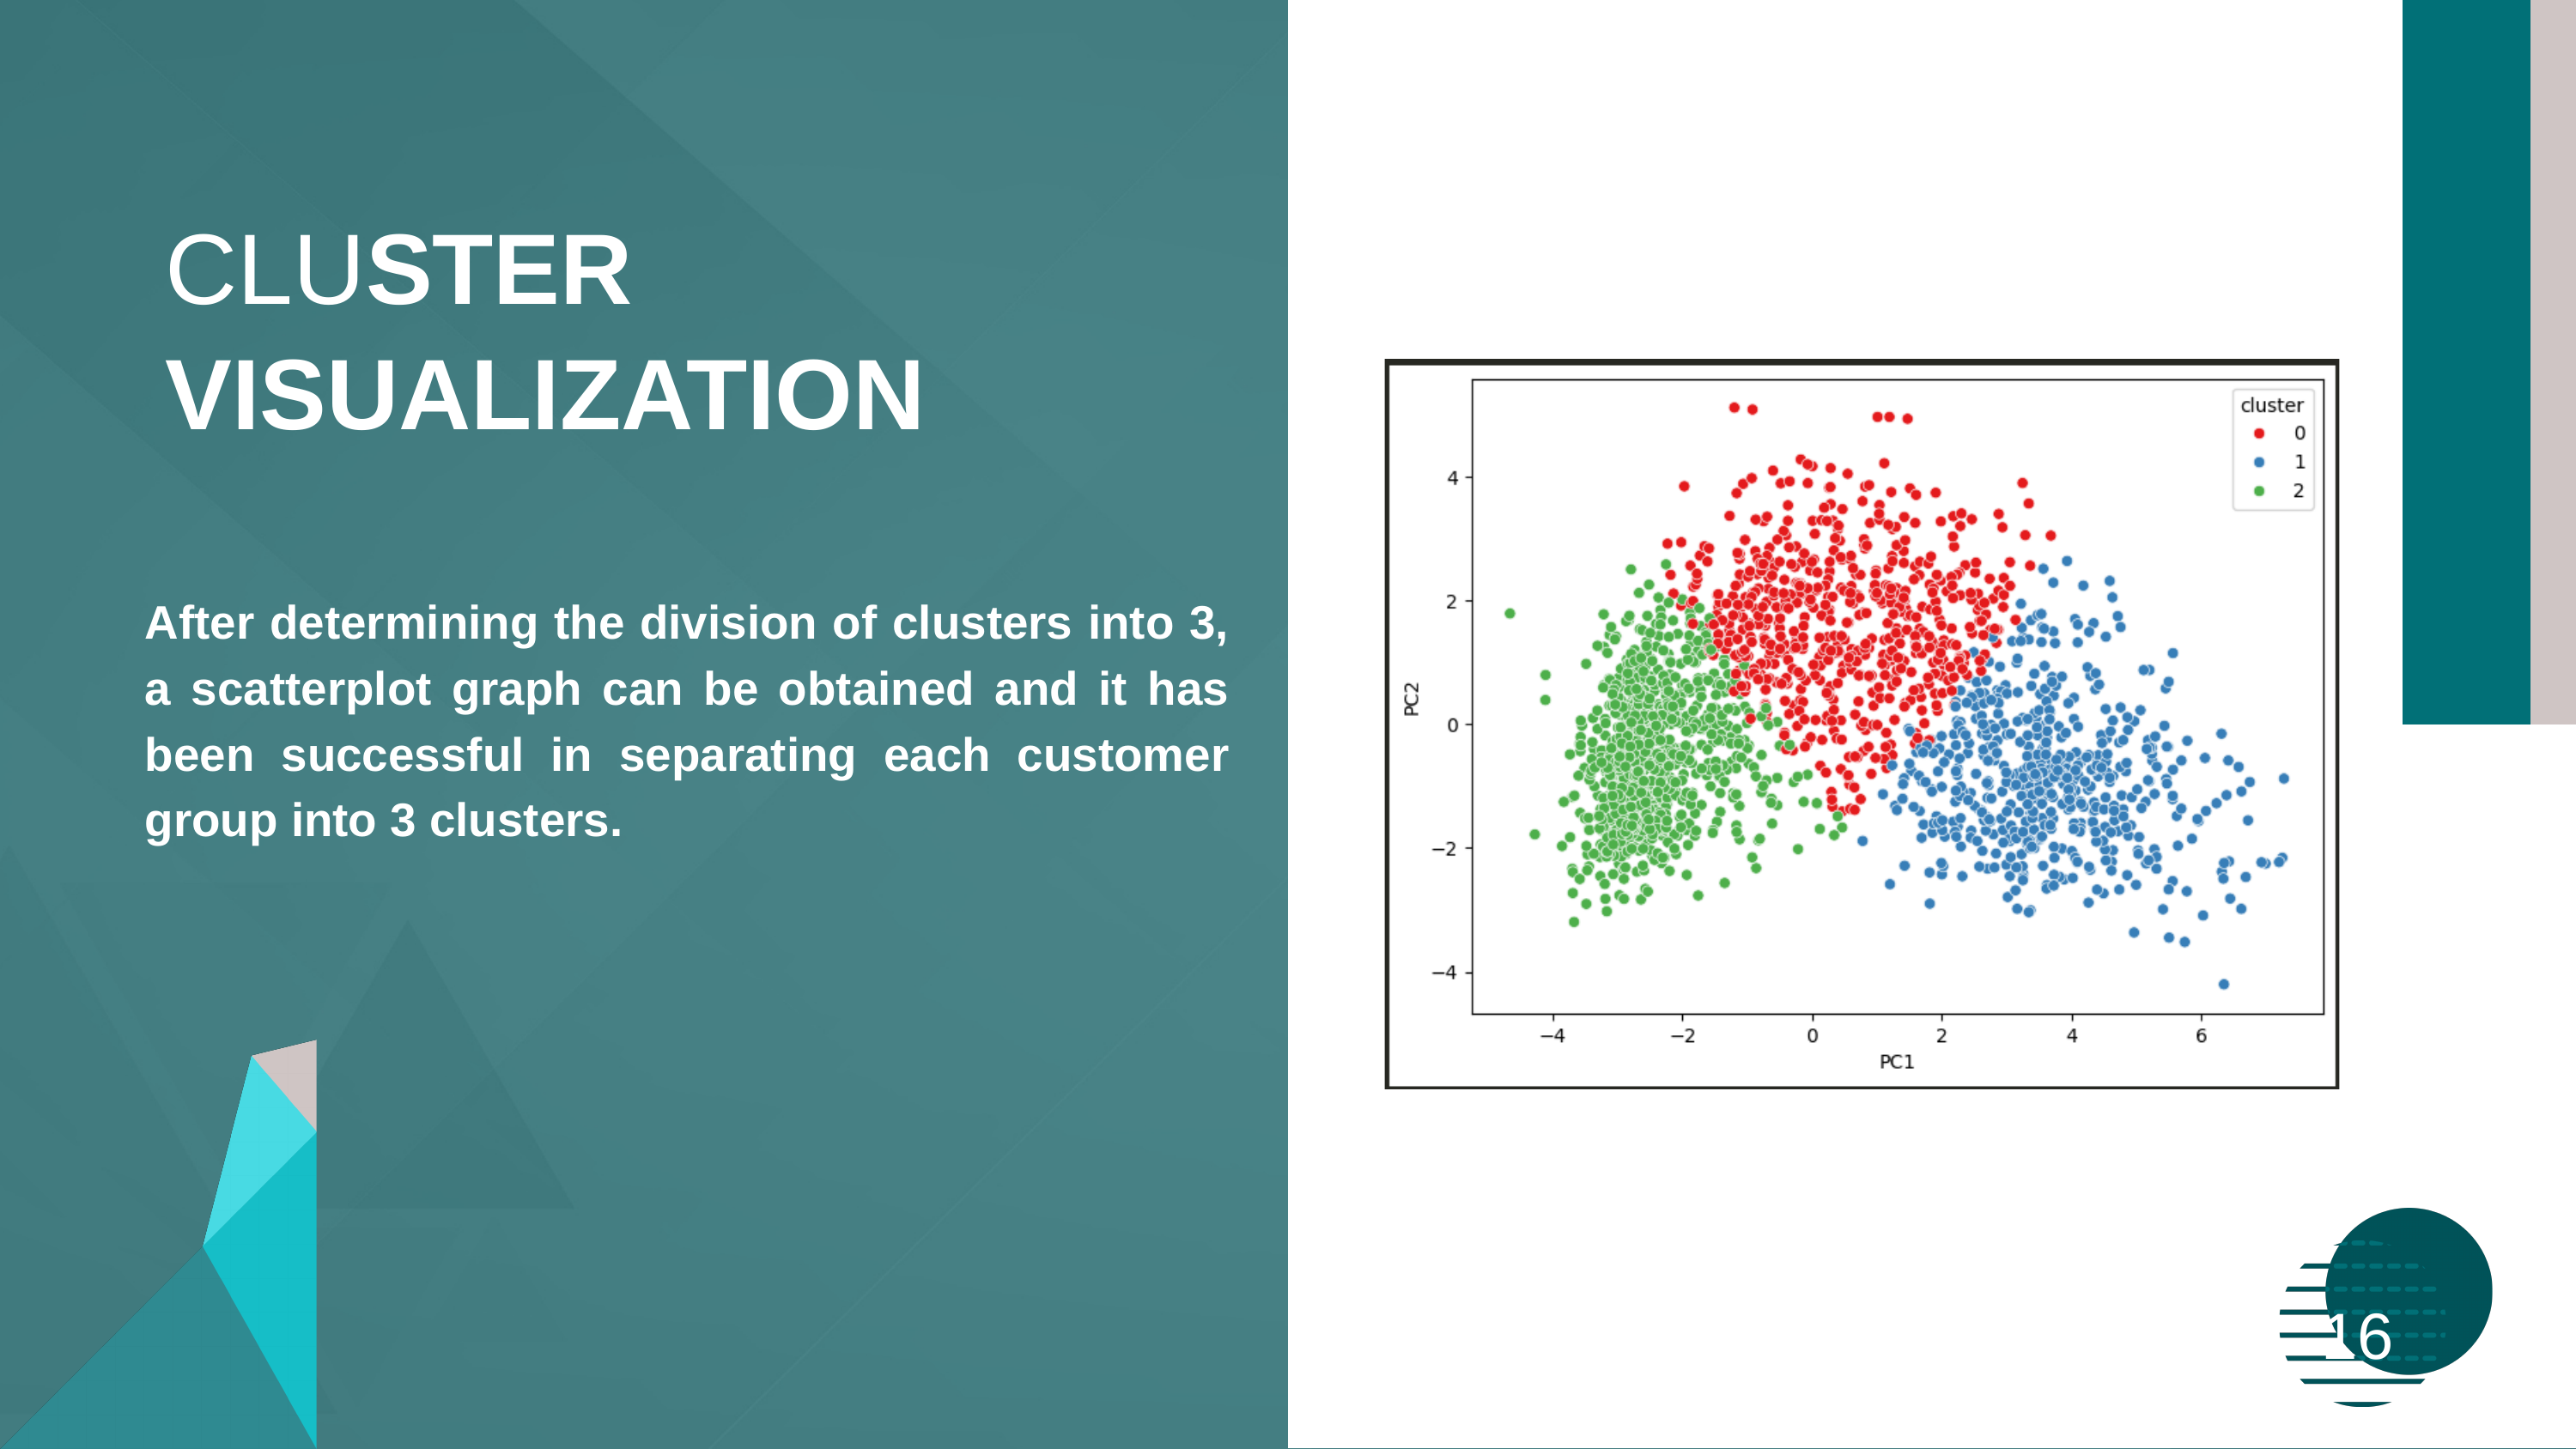

CLUSTER VISUALIZATION

After determining the division of clusters into 3, a scatterplot graph can be obtained and it has been successful in separating each customer group into 3 clusters.

16